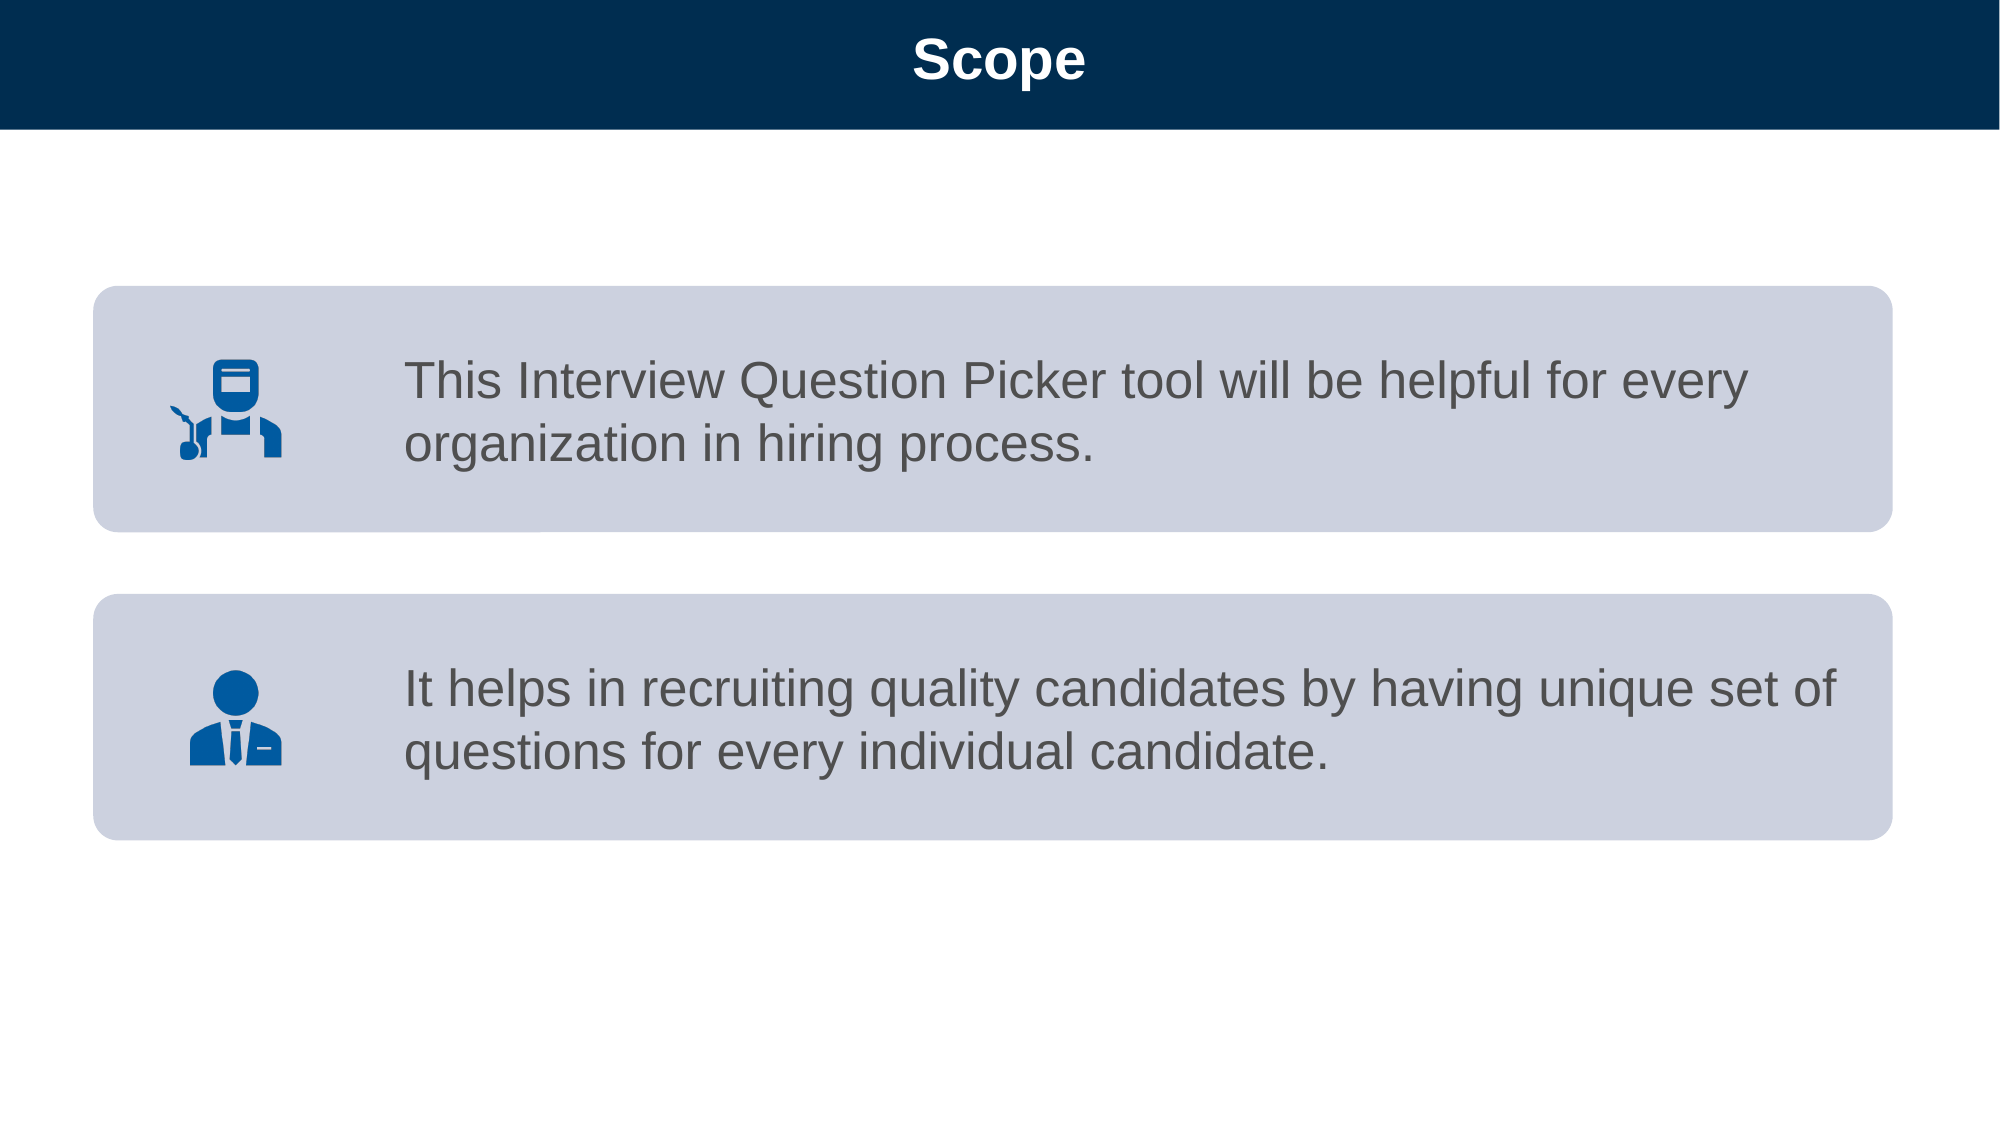

# Scope
This Interview Question Picker tool will be helpful for every organization in hiring process.
It helps in recruiting quality candidates by having unique set of questions for every individual candidate.